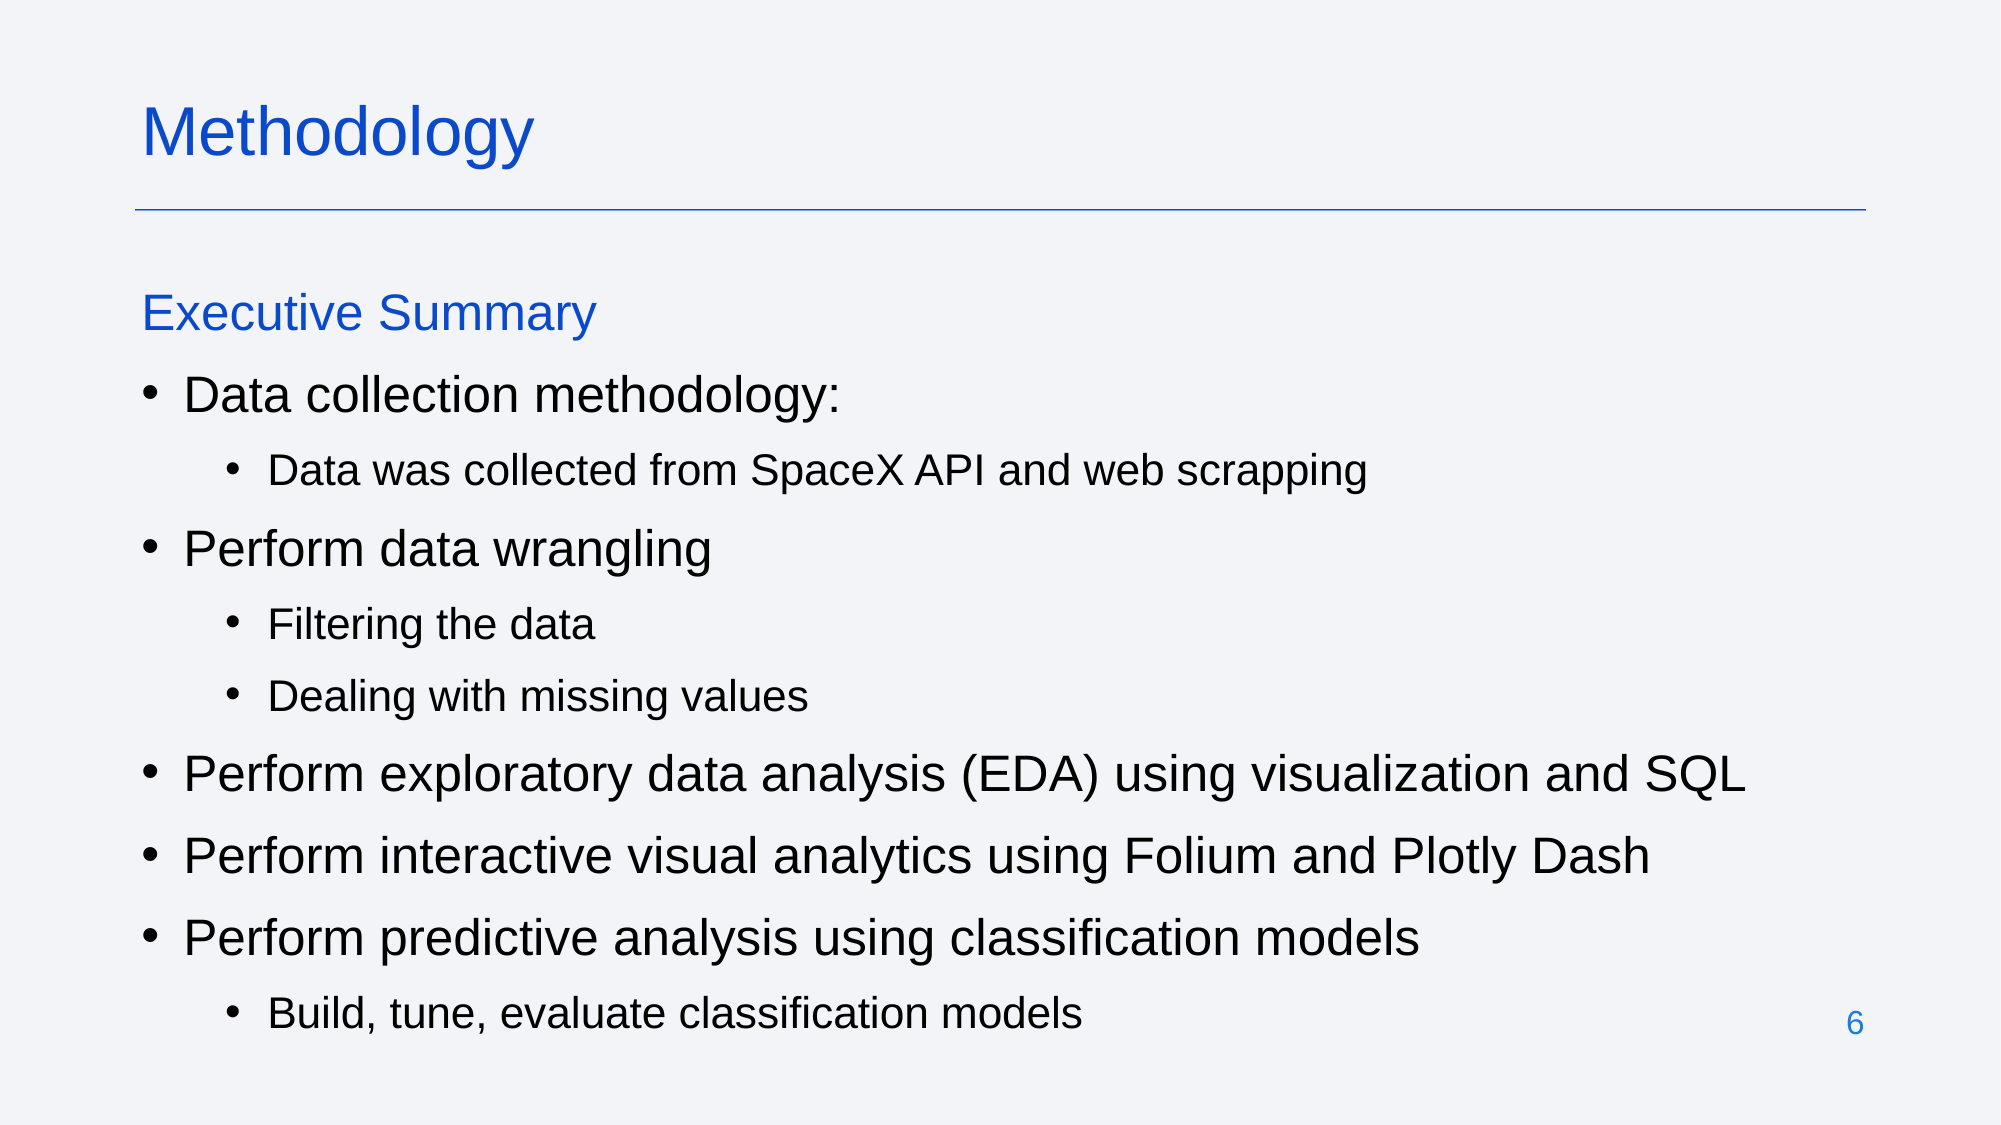

Methodology
Executive Summary
Data collection methodology:
Data was collected from SpaceX API and web scrapping
Perform data wrangling
Filtering the data
Dealing with missing values
Perform exploratory data analysis (EDA) using visualization and SQL
Perform interactive visual analytics using Folium and Plotly Dash
Perform predictive analysis using classification models
Build, tune, evaluate classification models

6